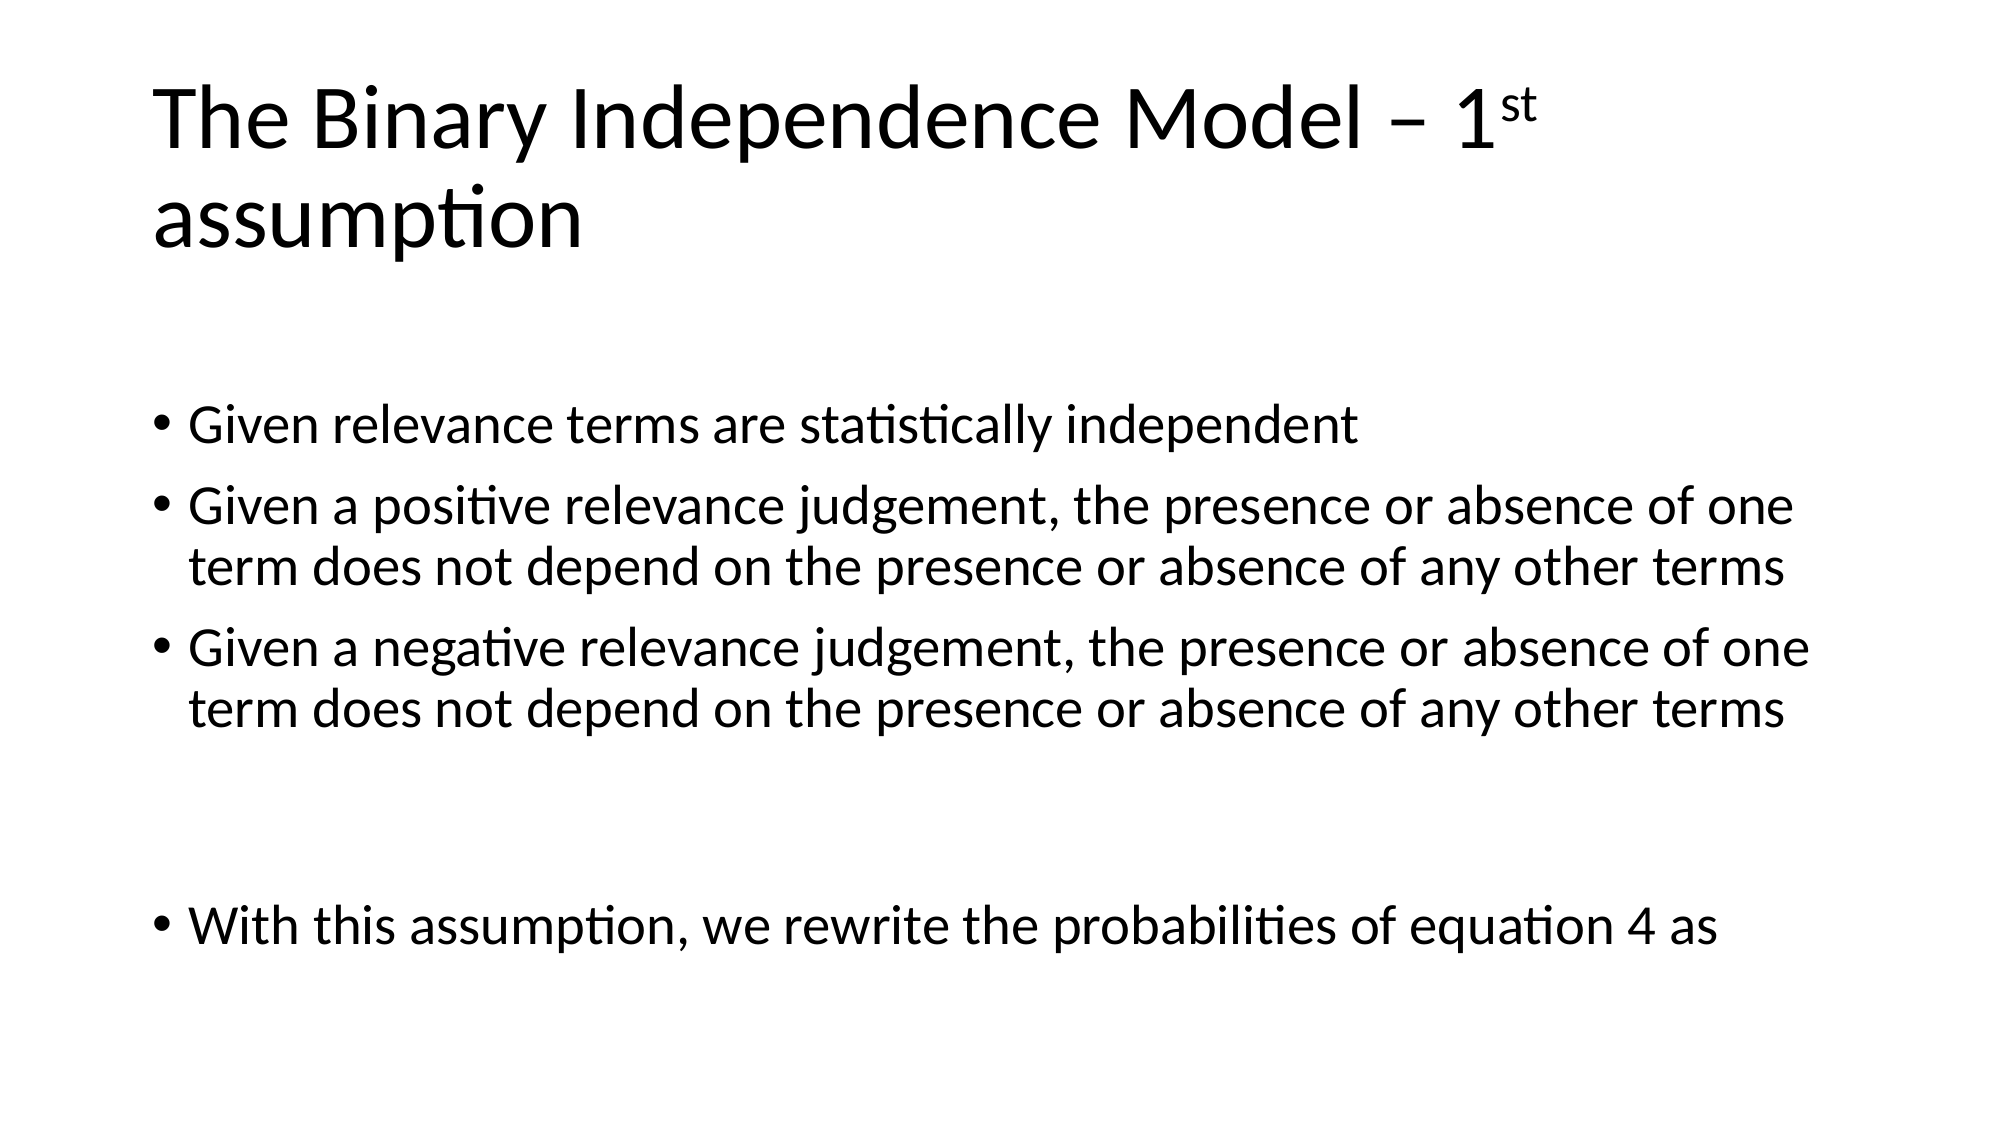

The Binary Independence Model – 1st assumption

Given relevance terms are statistically independent
Given a positive relevance judgement, the presence or absence of one term does not depend on the presence or absence of any other terms
Given a negative relevance judgement, the presence or absence of one term does not depend on the presence or absence of any other terms

With this assumption, we rewrite the probabilities of equation 4 as